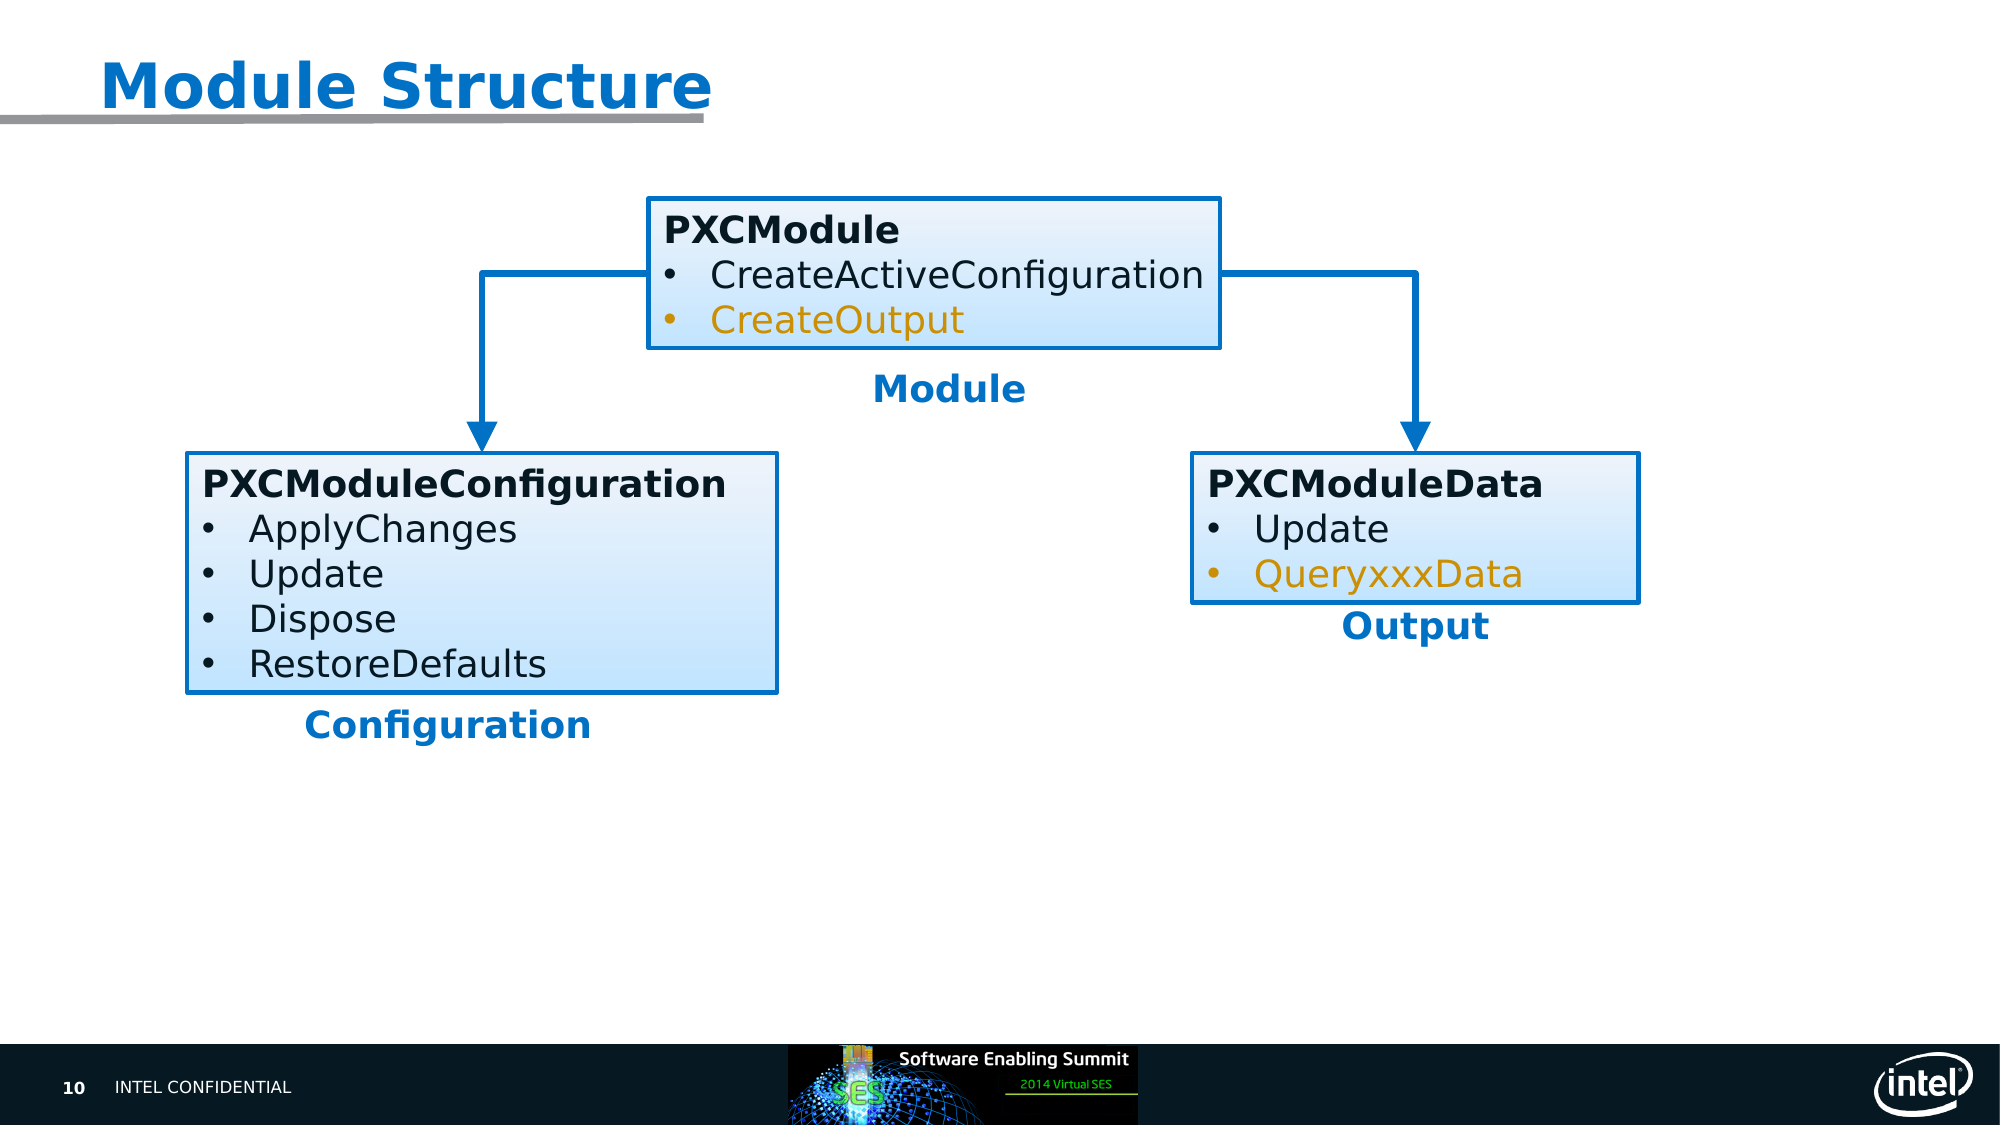

# Module Structure
PXCModule
CreateActiveConfiguration
CreateOutput
PXCModuleData
Update
QueryxxxData
PXCModuleConfiguration
ApplyChanges
Update
Dispose
RestoreDefaults
Output
Configuration
Module
10